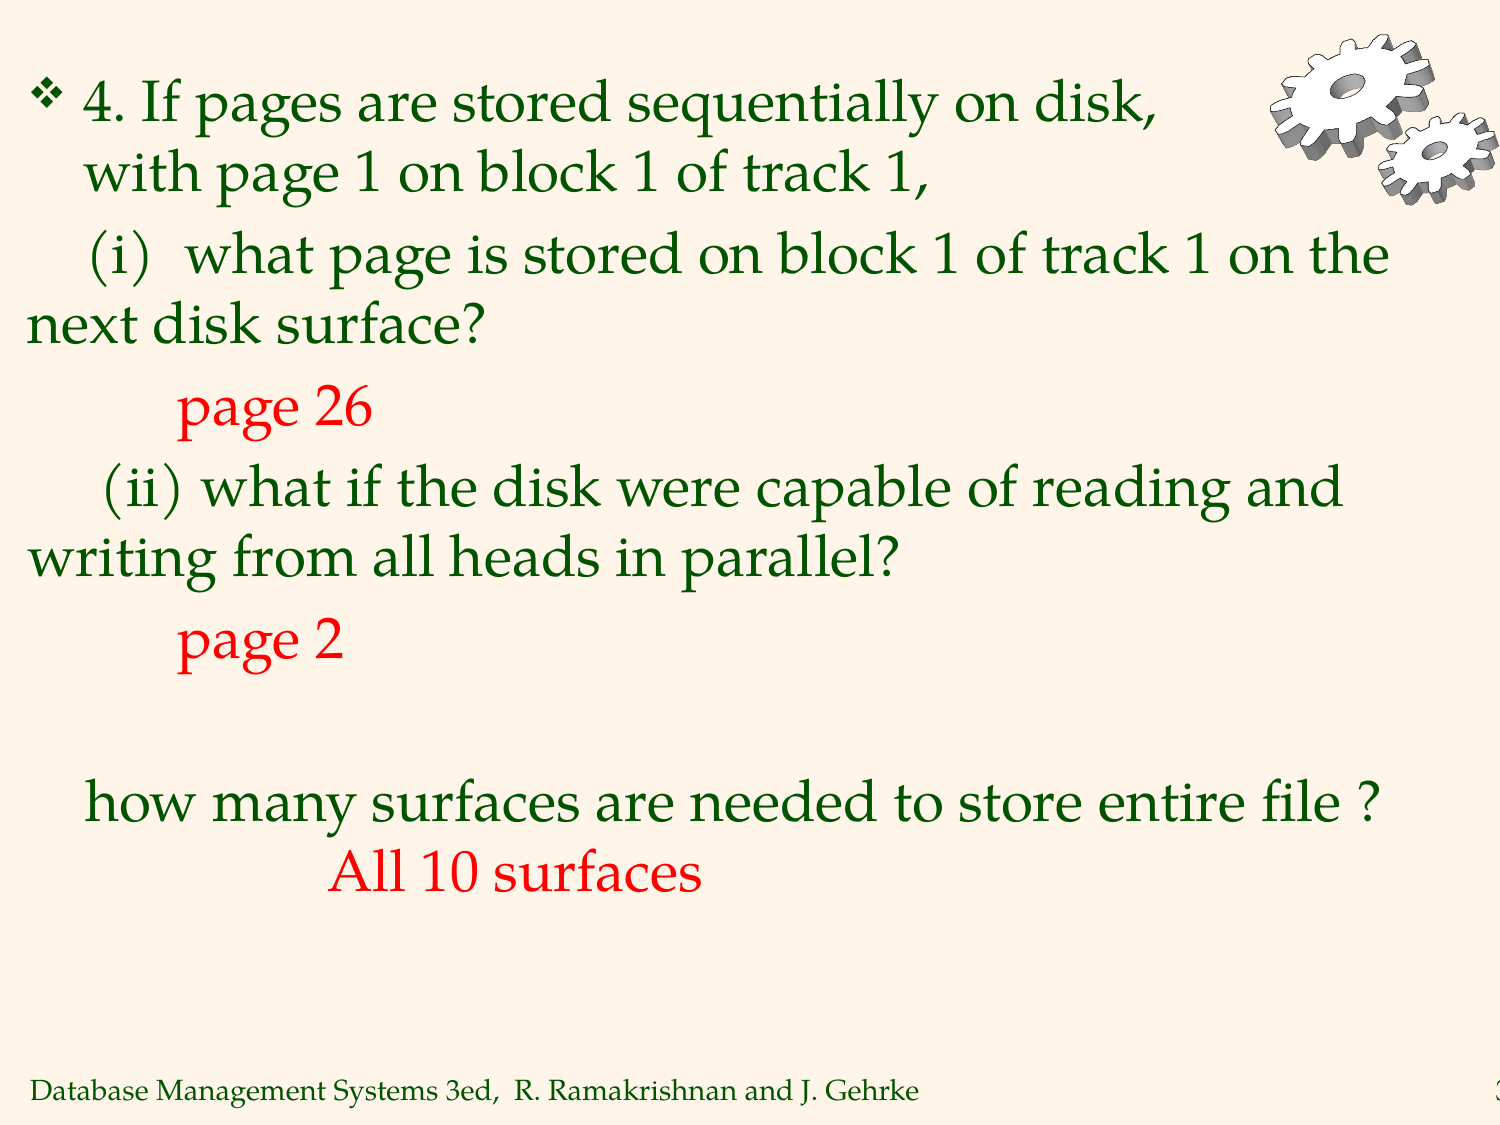

4. If pages are stored sequentially on disk,                with page 1 on block 1 of track 1,
    (i)  what page is stored on block 1 of track 1 on the next disk surface?
	page 26
     (ii) what if the disk were capable of reading and writing from all heads in parallel?
	page 2

    how many surfaces are needed to store entire file ?                   	All 10 surfaces